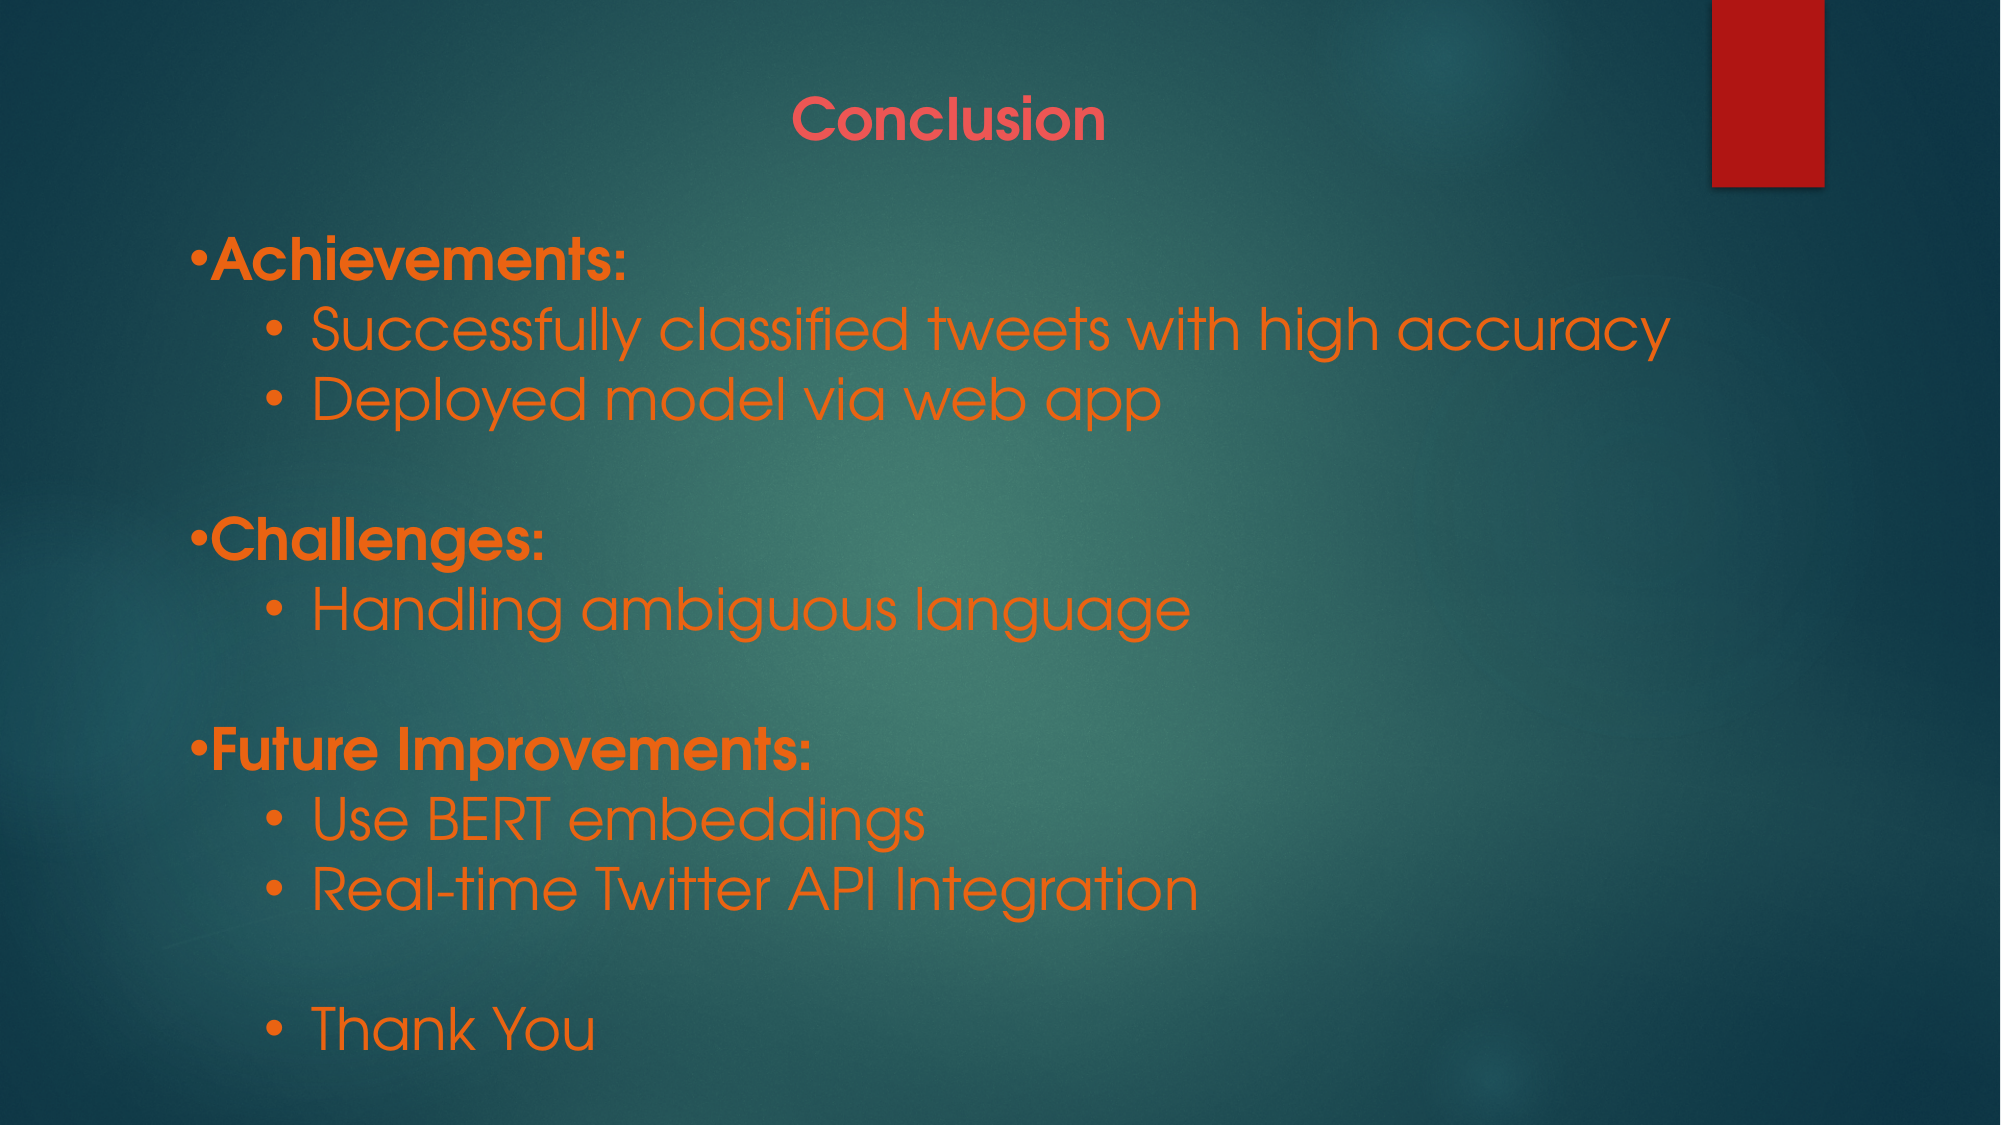

Conclusion

Achievements:
Successfully classified tweets with high accuracy
Deployed model via web app

Challenges:
Handling ambiguous language

Future Improvements:
Use BERT embeddings
Real-time Twitter API Integration

Thank You